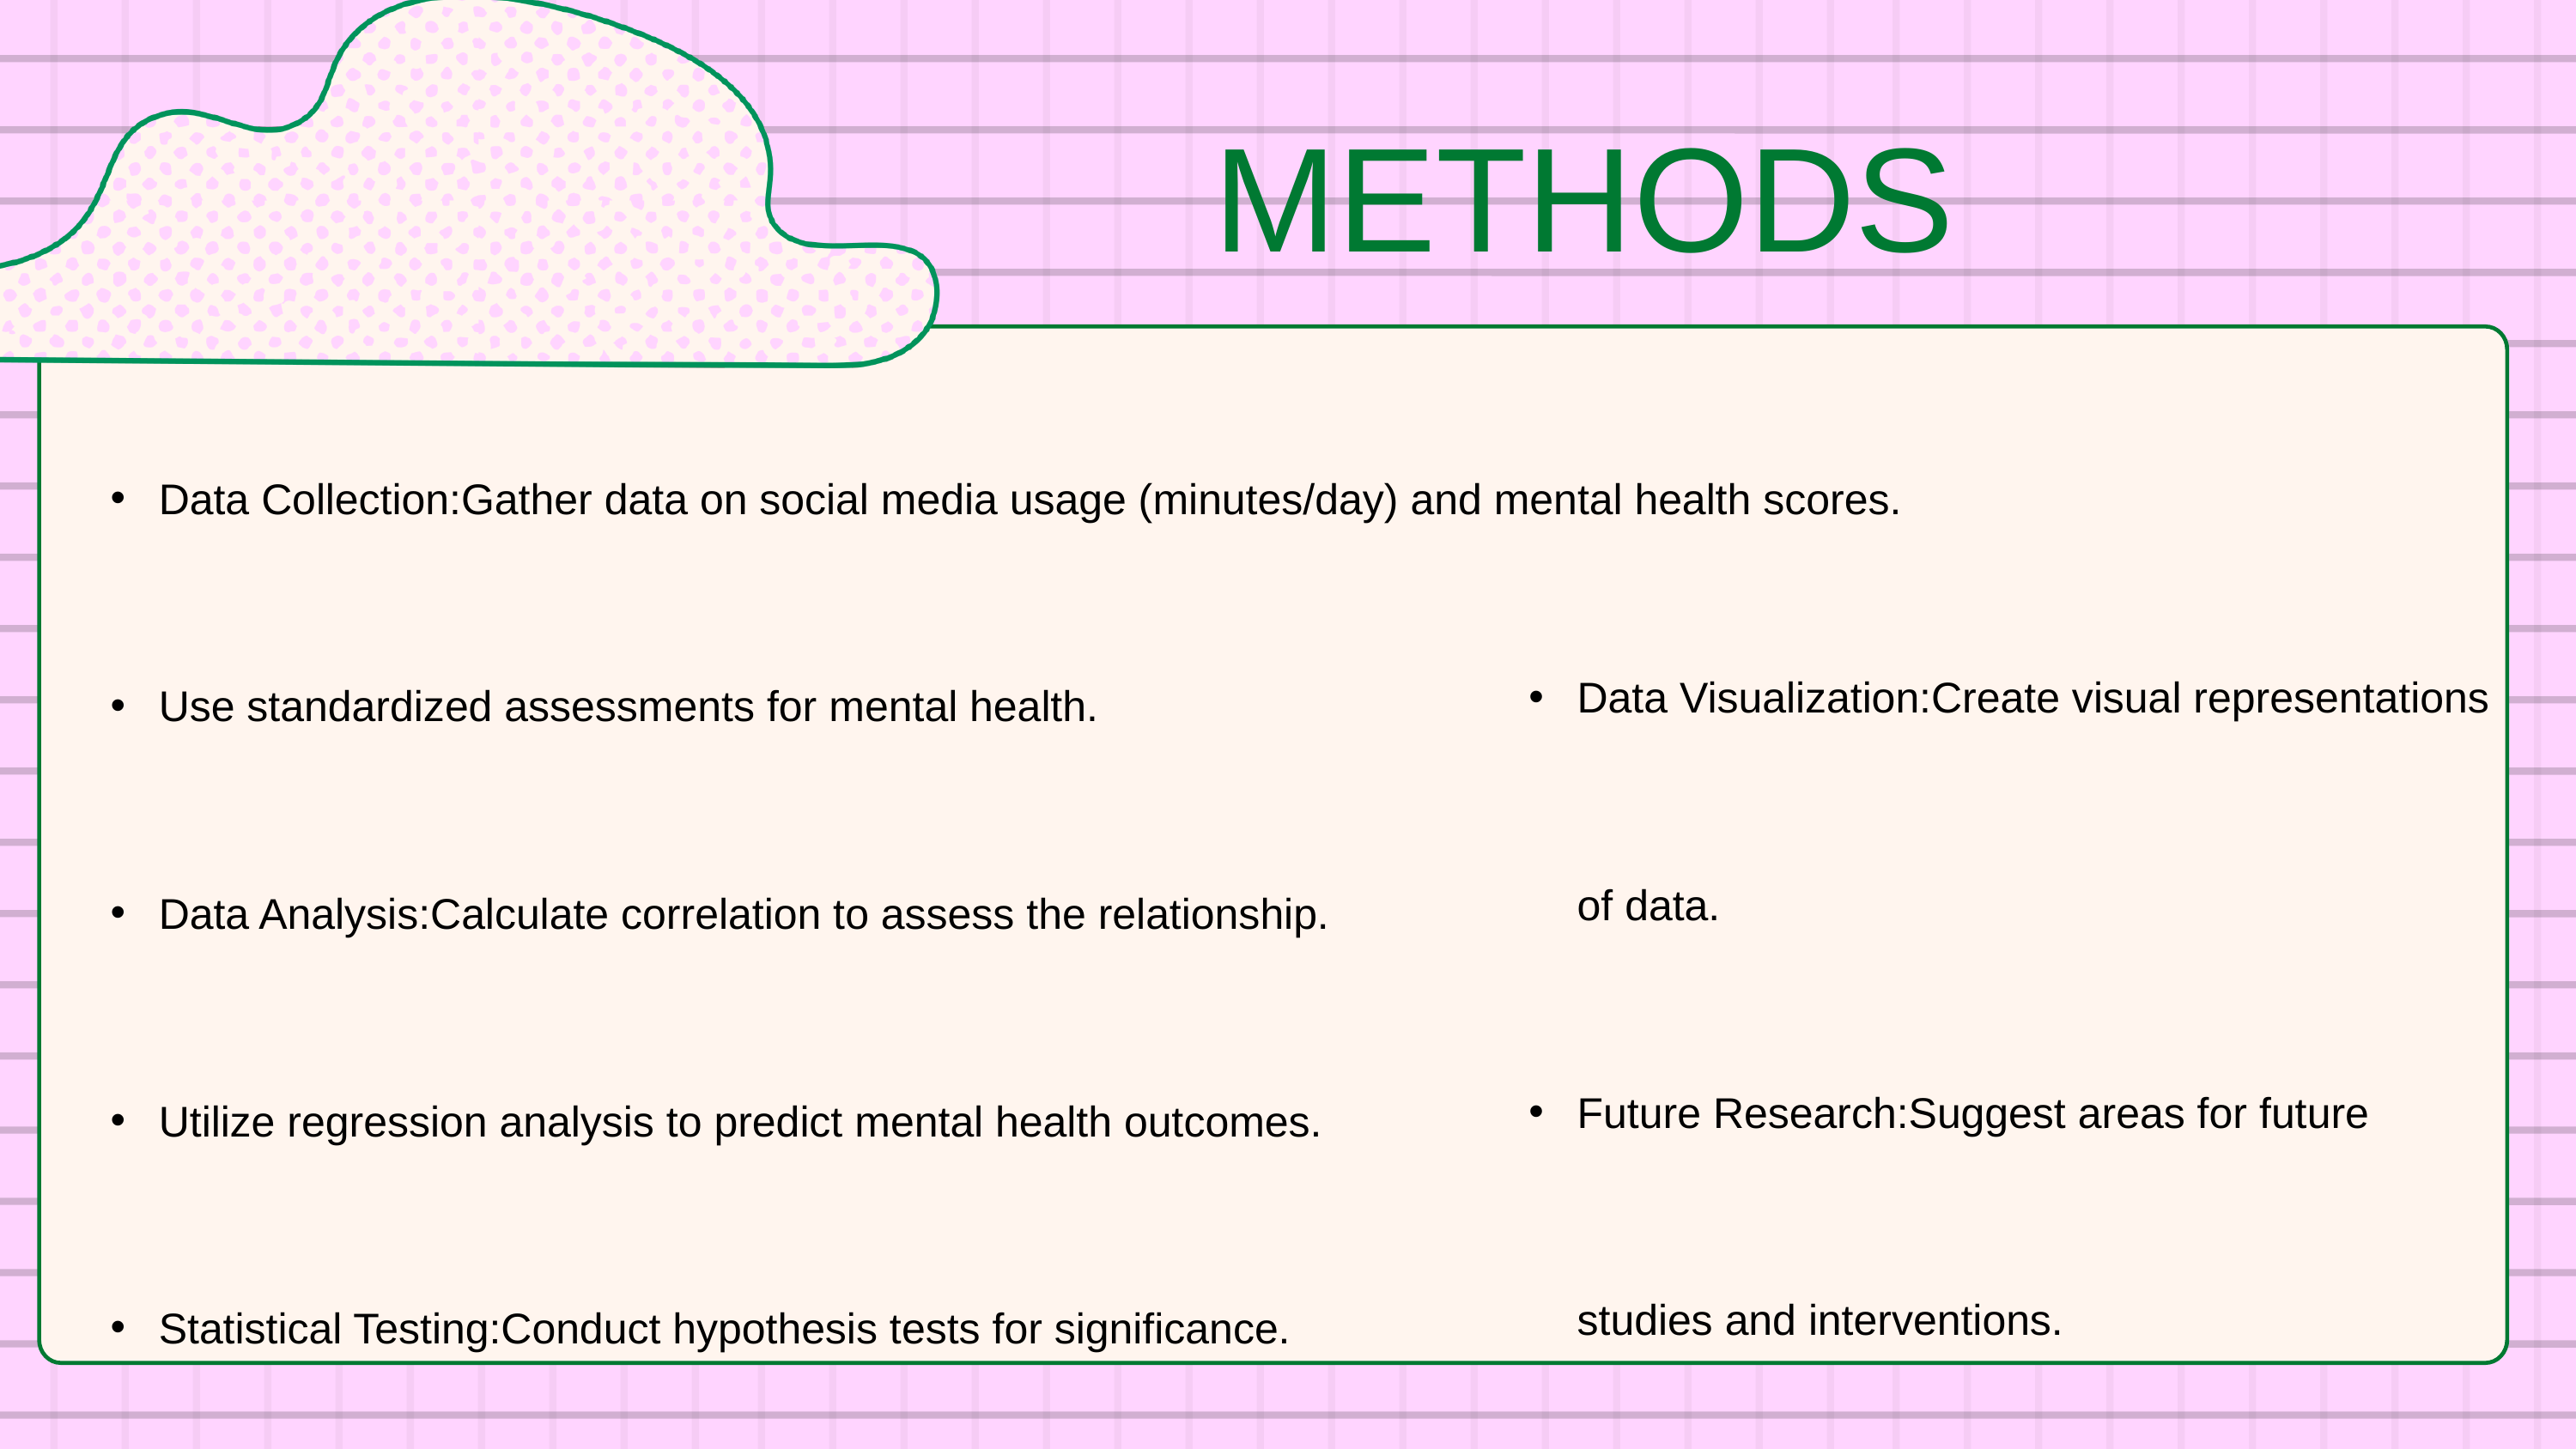

METHODS
Data Collection:Gather data on social media usage (minutes/day) and mental health scores.
Use standardized assessments for mental health.
Data Analysis:Calculate correlation to assess the relationship.
Utilize regression analysis to predict mental health outcomes.
Statistical Testing:Conduct hypothesis tests for significance.

Data Visualization:Create visual representations of data.
Future Research:Suggest areas for future studies and interventions.